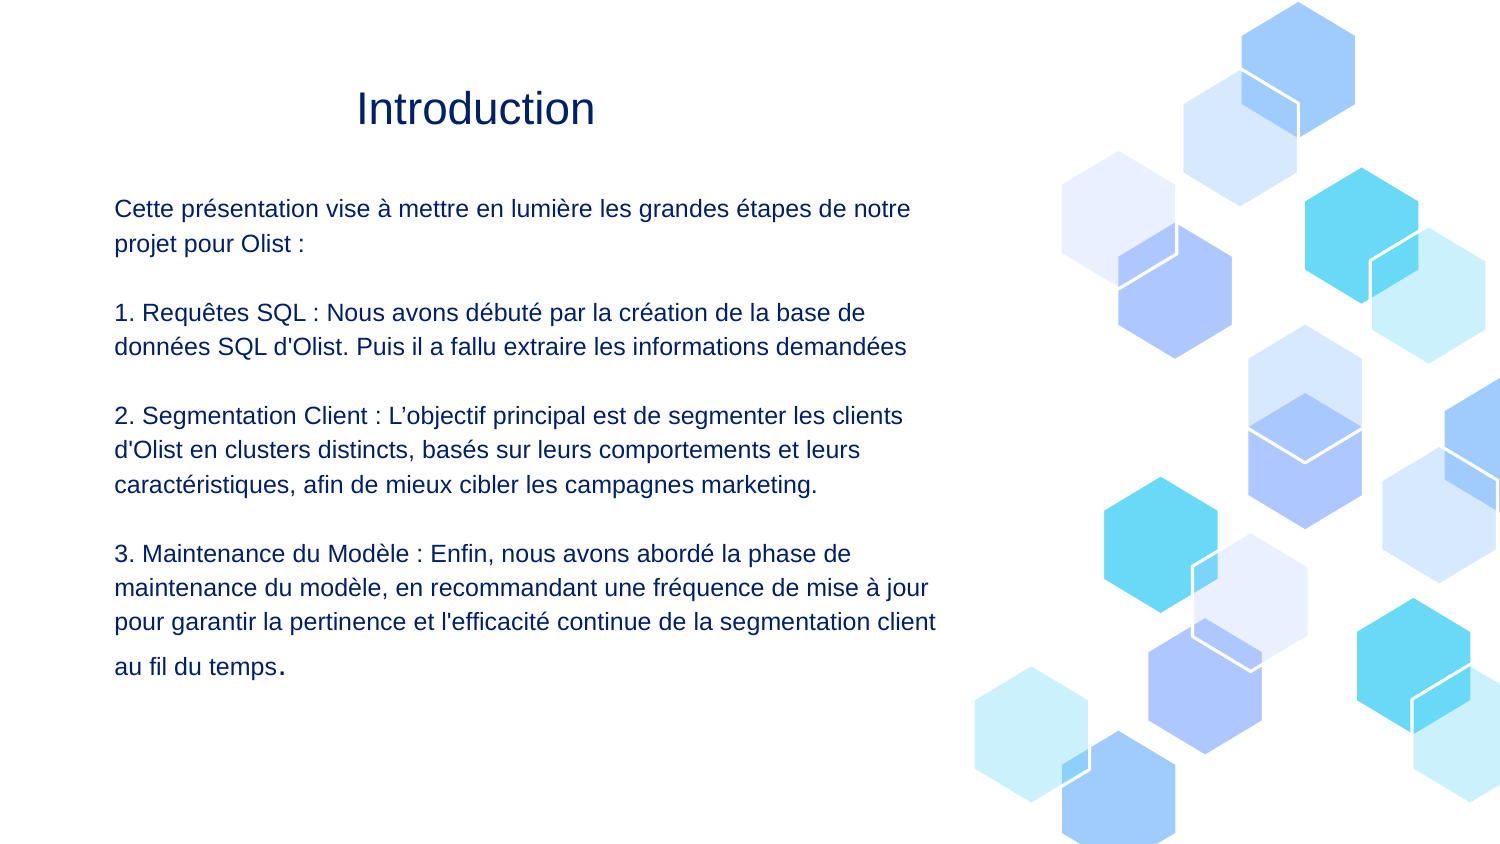

# Introduction
Cette présentation vise à mettre en lumière les grandes étapes de notre projet pour Olist :

1. Requêtes SQL : Nous avons débuté par la création de la base de données SQL d'Olist. Puis il a fallu extraire les informations demandées

2. Segmentation Client : L’objectif principal est de segmenter les clients d'Olist en clusters distincts, basés sur leurs comportements et leurs caractéristiques, afin de mieux cibler les campagnes marketing.

3. Maintenance du Modèle : Enfin, nous avons abordé la phase de maintenance du modèle, en recommandant une fréquence de mise à jour pour garantir la pertinence et l'efficacité continue de la segmentation client au fil du temps.